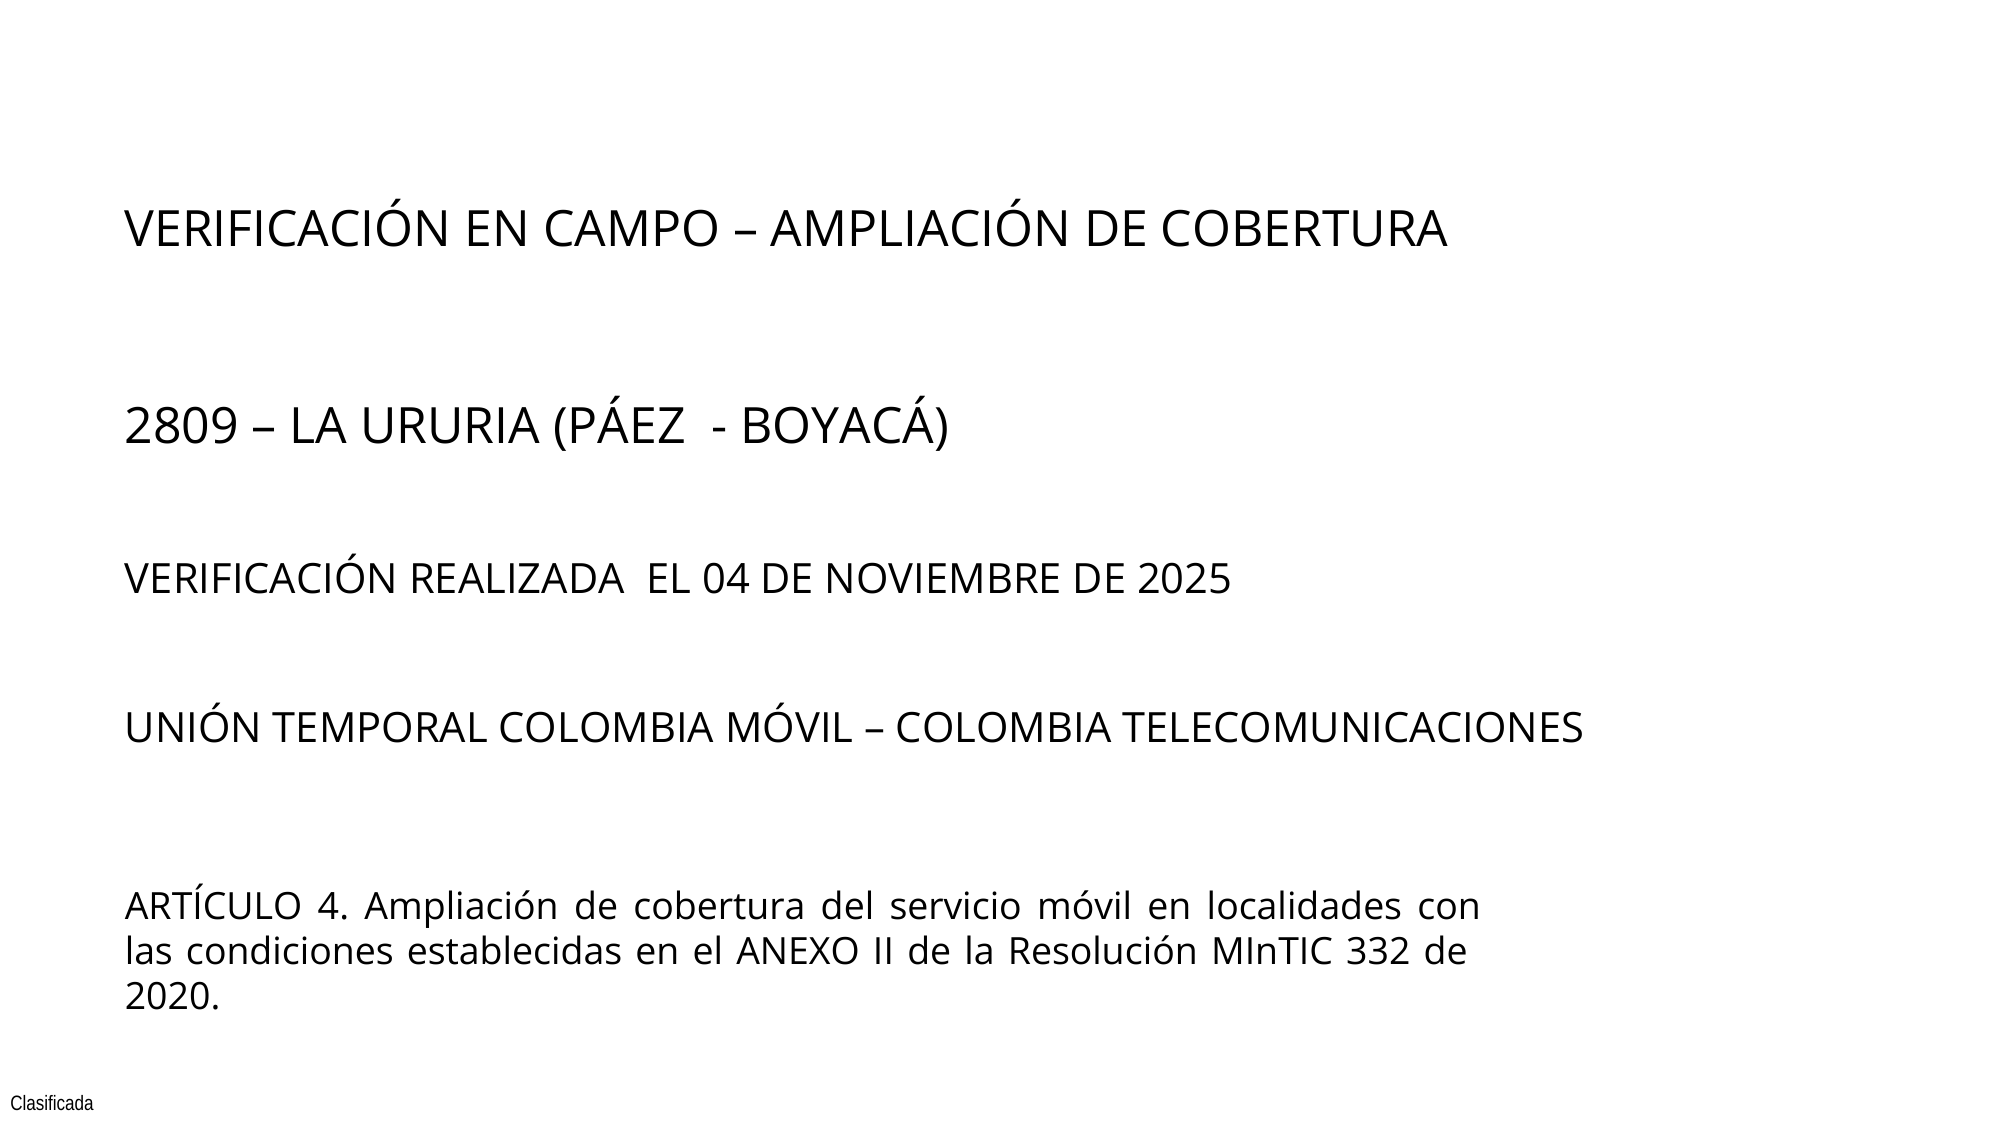

VERIFICACIÓN EN CAMPO – AMPLIACIÓN DE COBERTURA
2809 – LA URURIA (PÁEZ  - BOYACÁ)
VERIFICACIÓN REALIZADA  EL 04 DE NOVIEMBRE DE 2025
UNIÓN TEMPORAL COLOMBIA MÓVIL – COLOMBIA TELECOMUNICACIONES
ARTÍCULO 4. Ampliación de cobertura del servicio móvil en localidades con las condiciones establecidas en el ANEXO II de la Resolución MInTIC 332 de  2020.